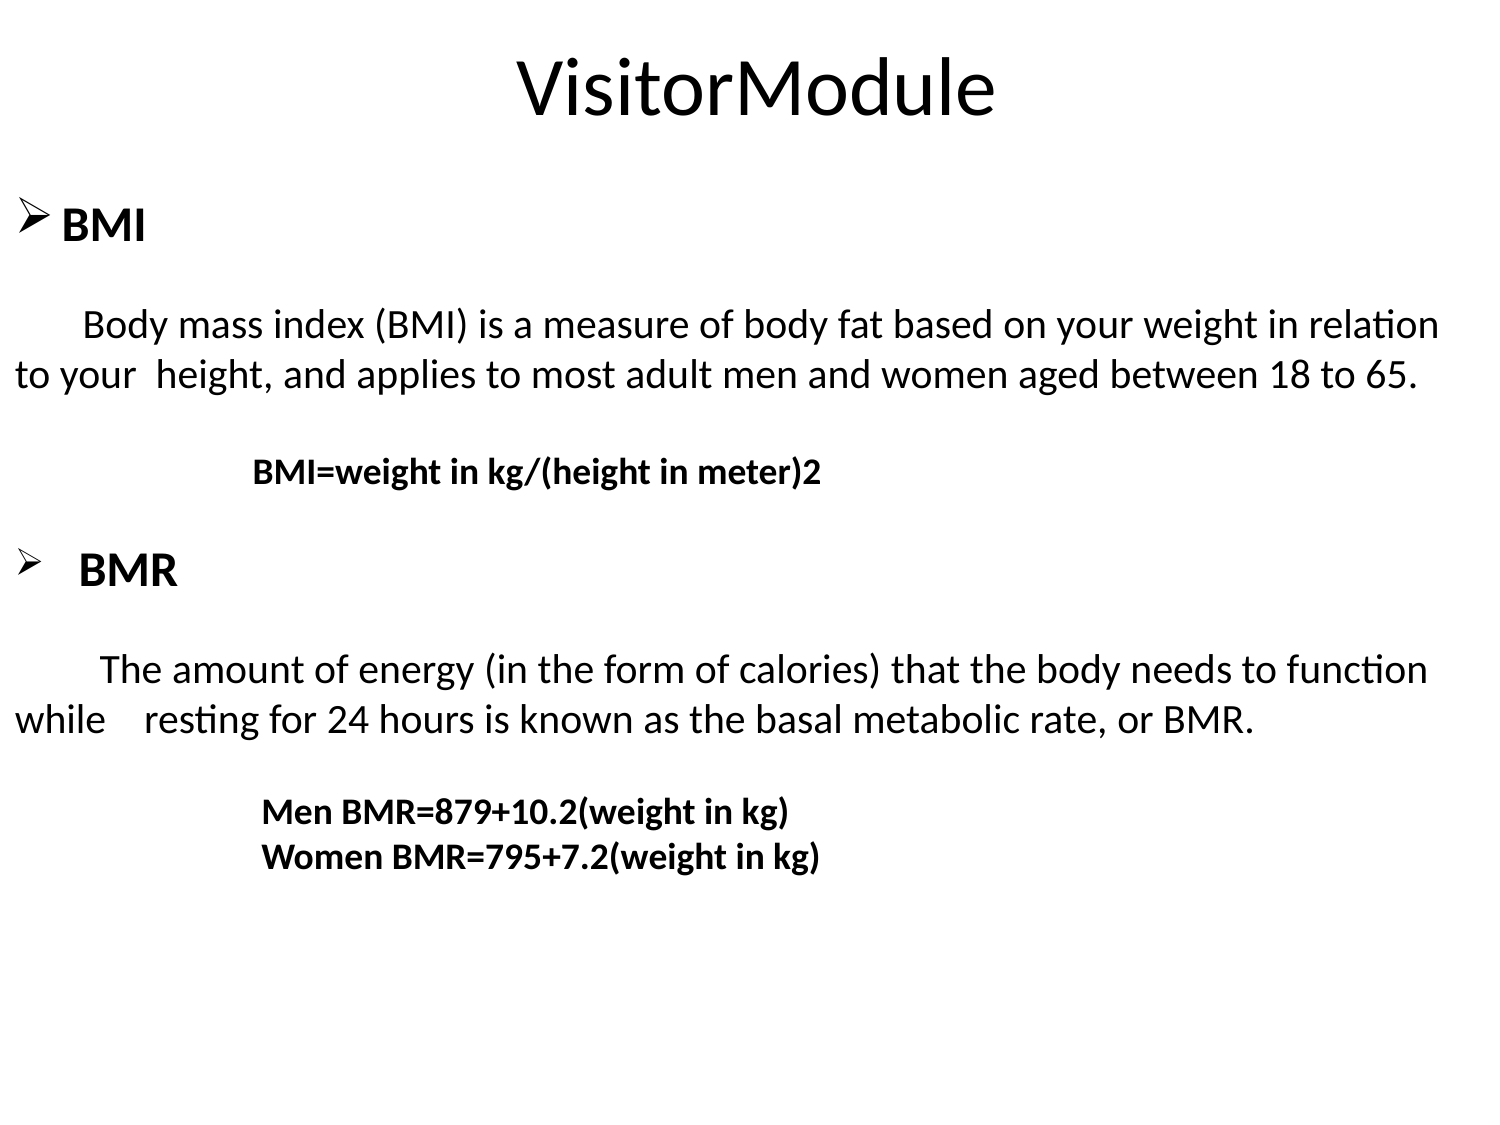

VisitorModule
BMI

        Body mass index (BMI) is a measure of body fat based on your weight in relation to your  height, and applies to most adult men and women aged between 18 to 65.

                            BMI=weight in kg/(height in meter)2

  BMR

          The amount of energy (in the form of calories) that the body needs to function while    resting for 24 hours is known as the basal metabolic rate, or BMR.

                             Men BMR=879+10.2(weight in kg)
                             Women BMR=795+7.2(weight in kg)